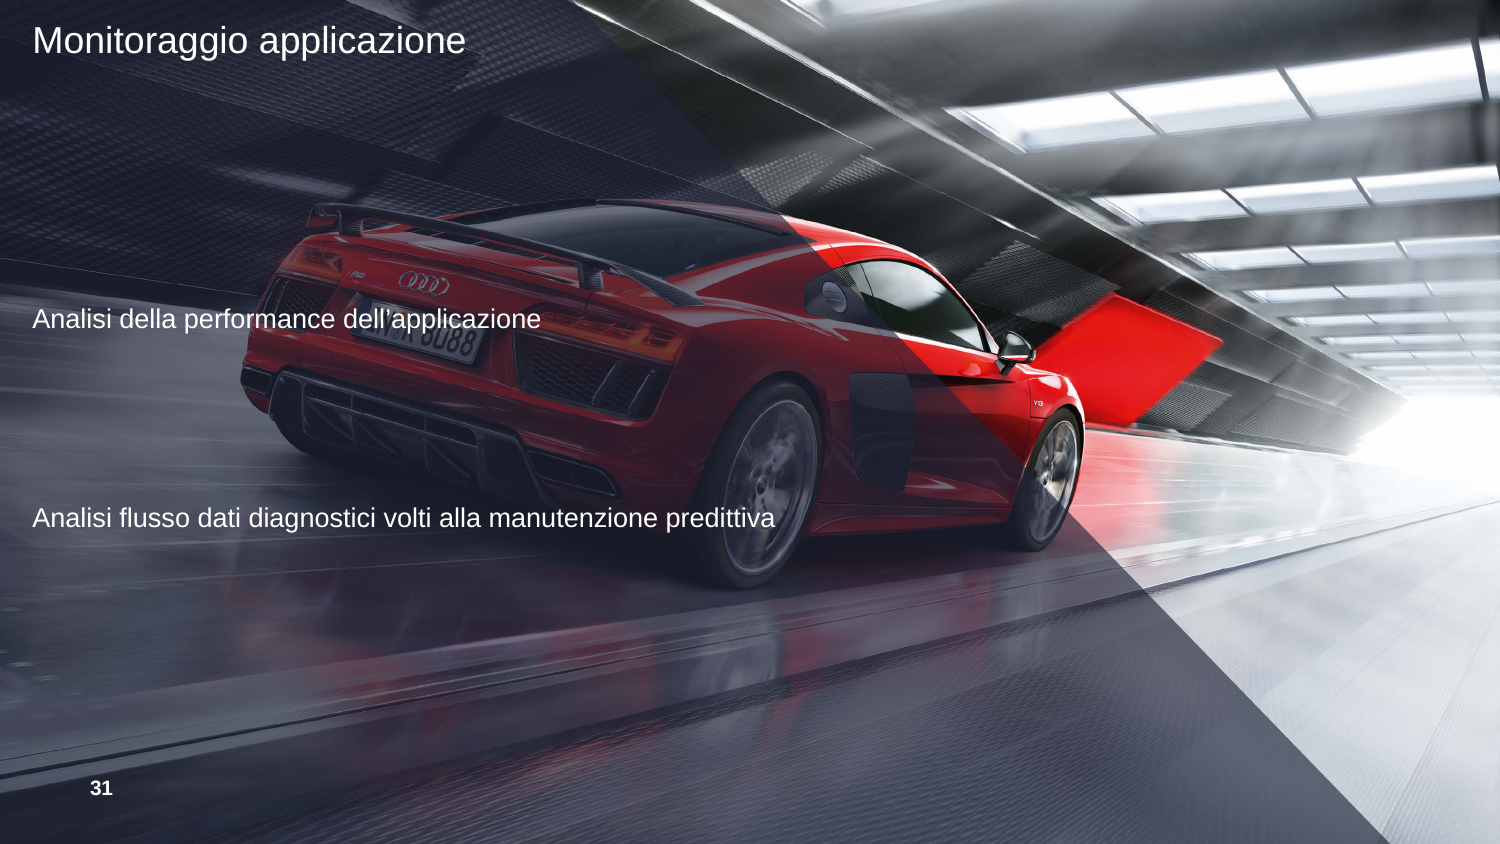

Monitoraggio applicazione
Analisi della performance dell’applicazione
Analisi flusso dati diagnostici volti alla manutenzione predittiva
31